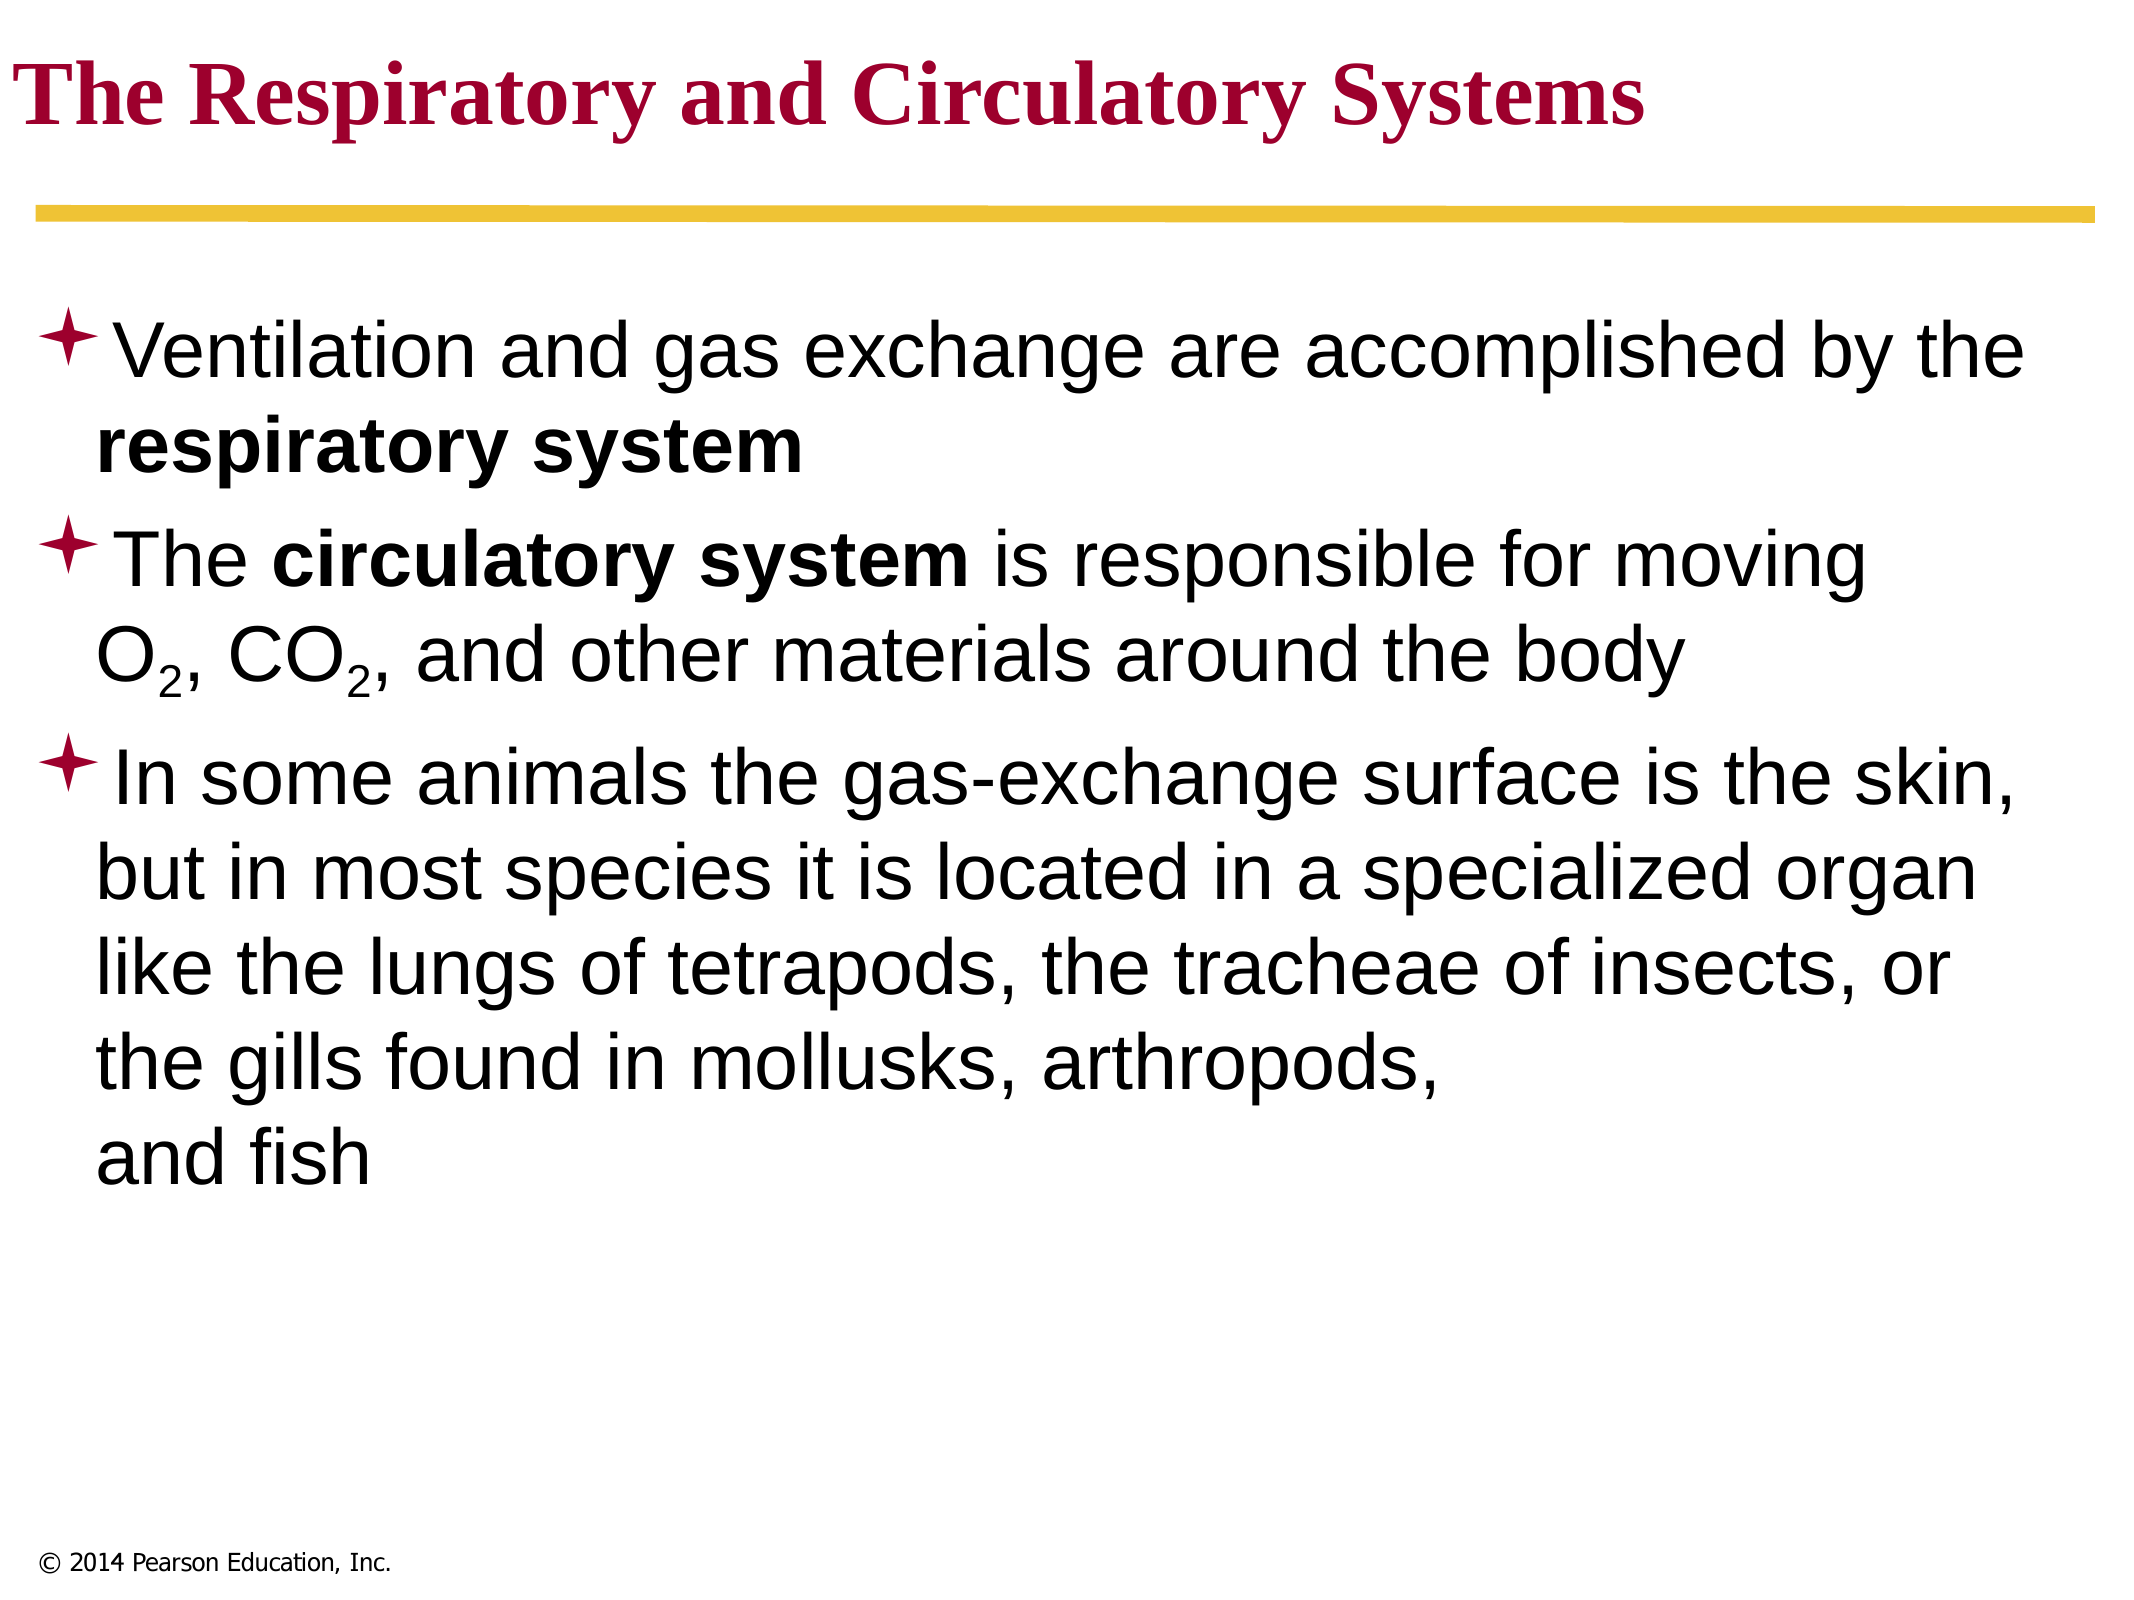

The Respiratory and Circulatory Systems

Ventilation and gas exchange are accomplished by the respiratory system
The circulatory system is responsible for moving
O2, CO2, and other materials around the body
In some animals the gas-exchange surface is the skin, but in most species it is located in a specialized organ like the lungs of tetrapods, the tracheae of insects, or the gills found in mollusks, arthropods,
and fish